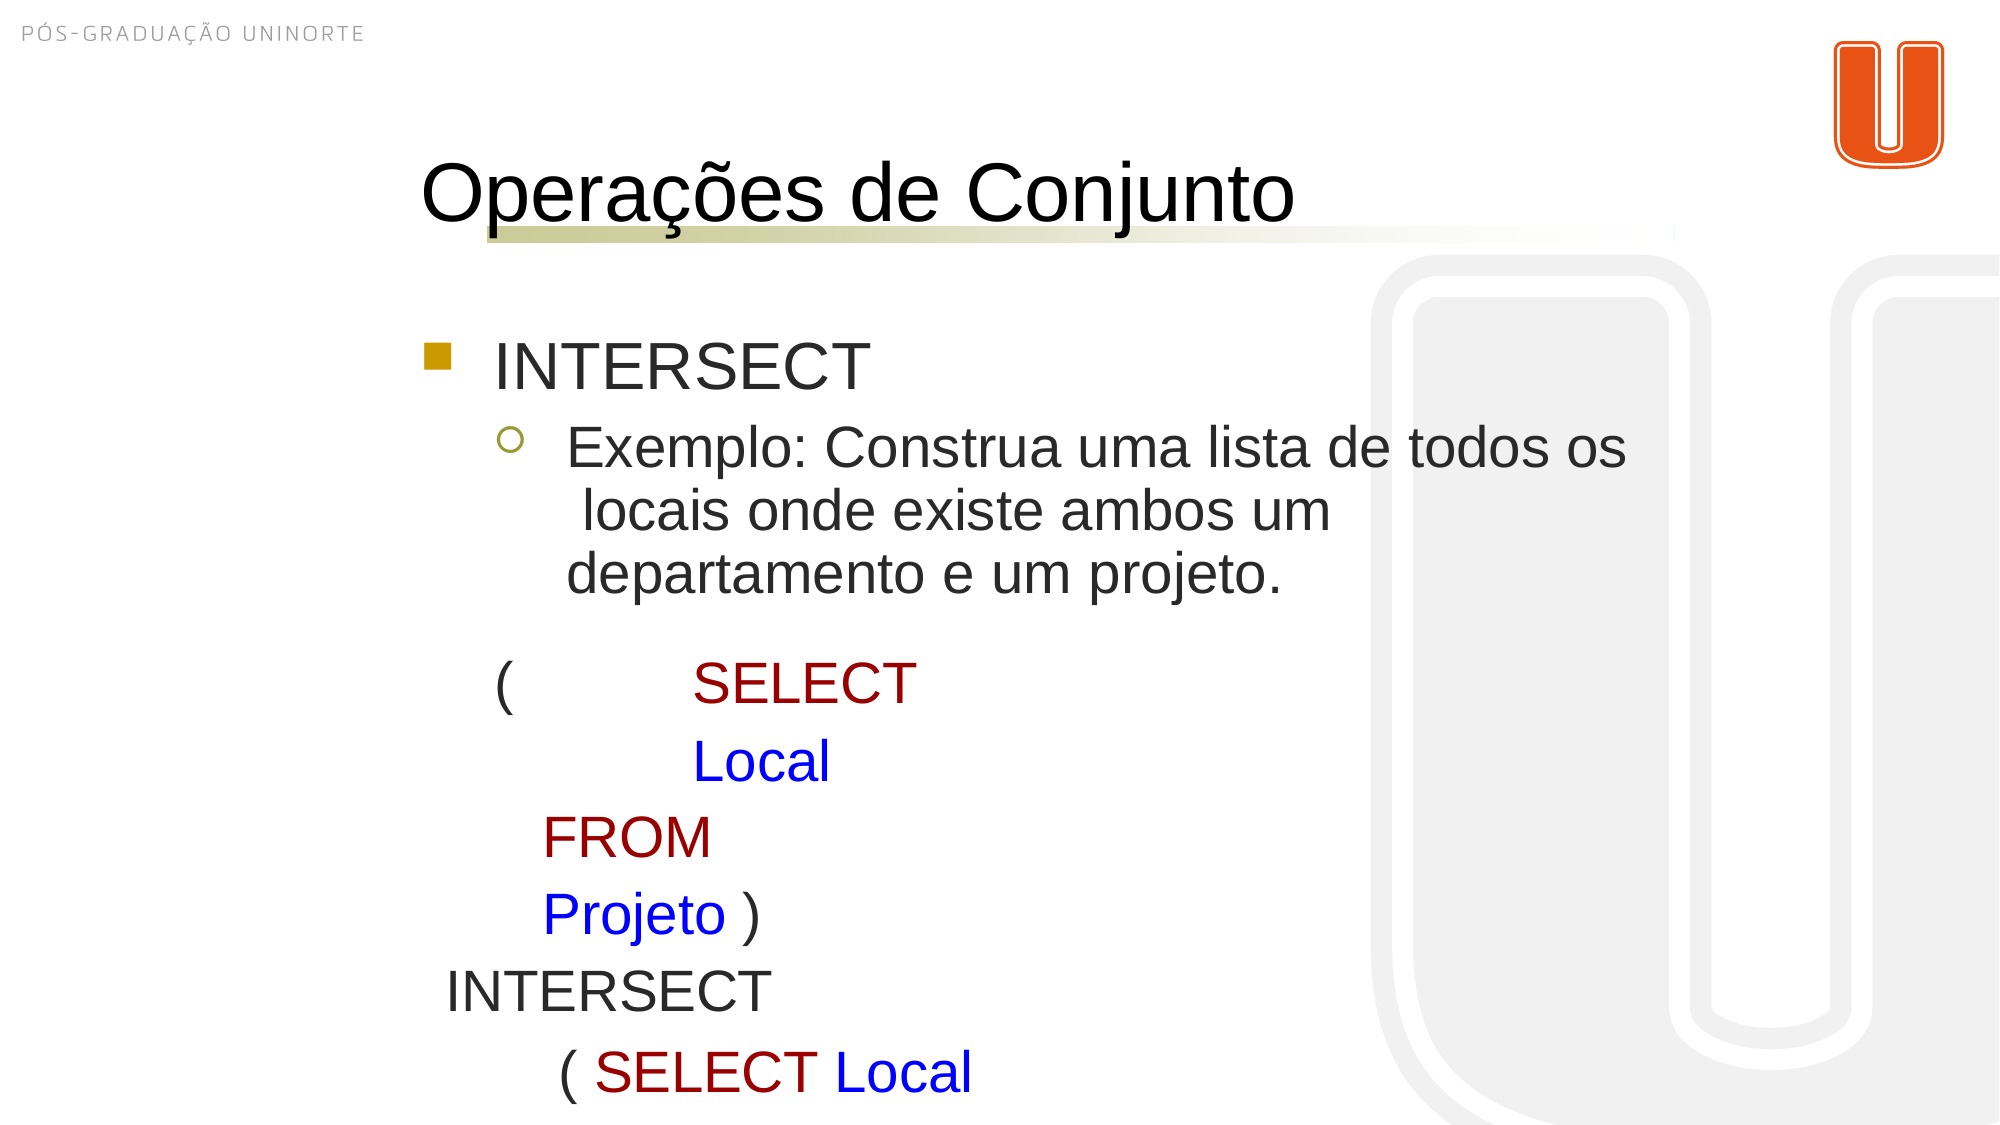

# Operações de Conjunto

INTERSECT
Exemplo: Construa uma lista de todos os  locais onde existe ambos um  departamento e um projeto.
(		SELECT	Local  FROM	Projeto )
INTERSECT
( SELECT Local  FROM	Locais ) ;